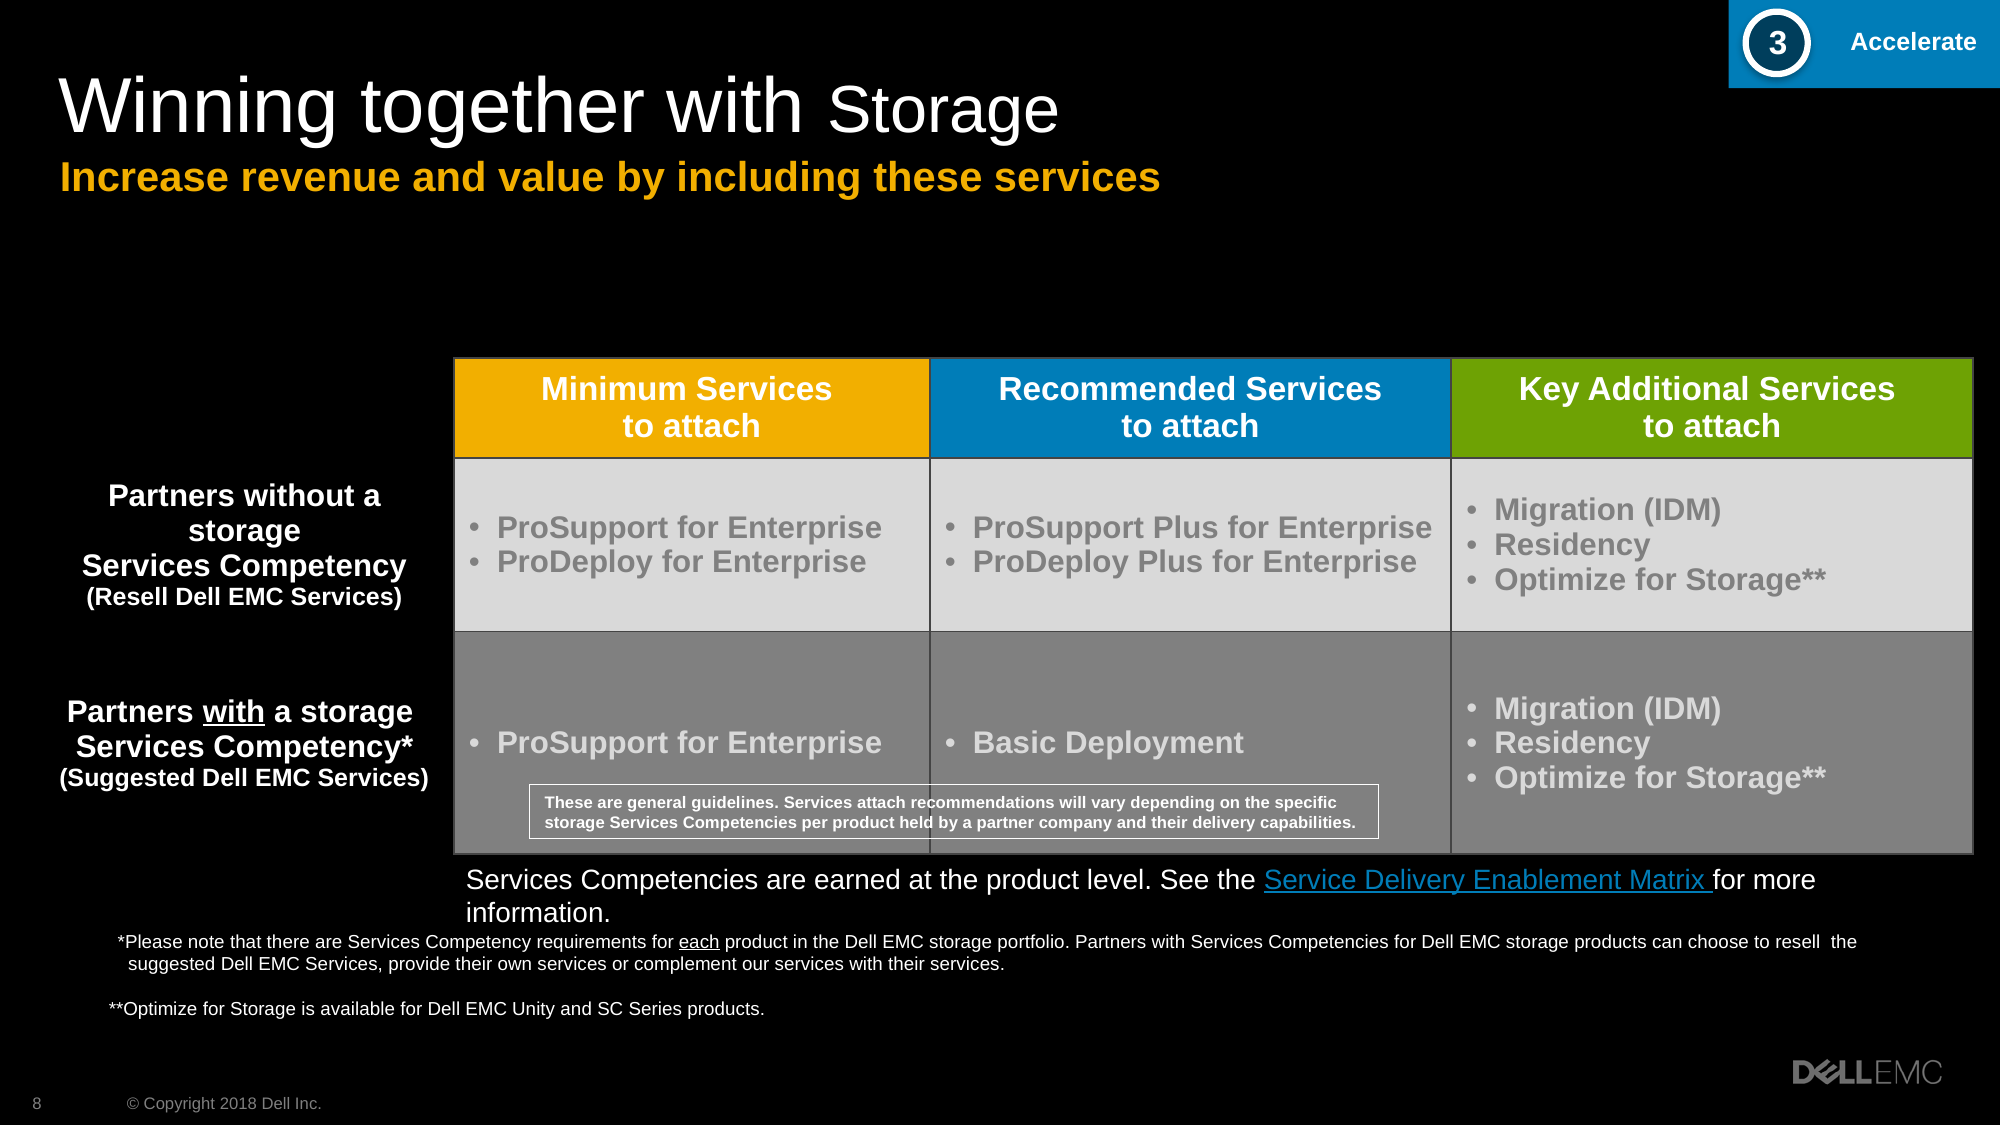

Accelerate

3
# Winning together with Storage
Increase revenue and value by including these services
|  | Minimum Services to attach | Recommended Services to attach | Key Additional Services to attach |
| --- | --- | --- | --- |
| Partners without a storage Services Competency (Resell Dell EMC Services) | ProSupport for Enterprise ProDeploy for Enterprise | ProSupport Plus for Enterprise ProDeploy Plus for Enterprise | Migration (IDM) Residency Optimize for Storage\*\* |
| Partners with a storage Services Competency\* (Suggested Dell EMC Services) | ProSupport for Enterprise | Basic Deployment | Migration (IDM) Residency Optimize for Storage\*\* |
These are general guidelines. Services attach recommendations will vary depending on the specific storage Services Competencies per product held by a partner company and their delivery capabilities.
Services Competencies are earned at the product level. See the Service Delivery Enablement Matrix for more information..
*Please note that there are Services Competency requirements for each product in the Dell EMC storage portfolio. Partners with Services Competencies for Dell EMC storage products can choose to resell  the suggested Dell EMC Services, provide their own services or complement our services with their services.

**Optimize for Storage is available for Dell EMC Unity and SC Series products.